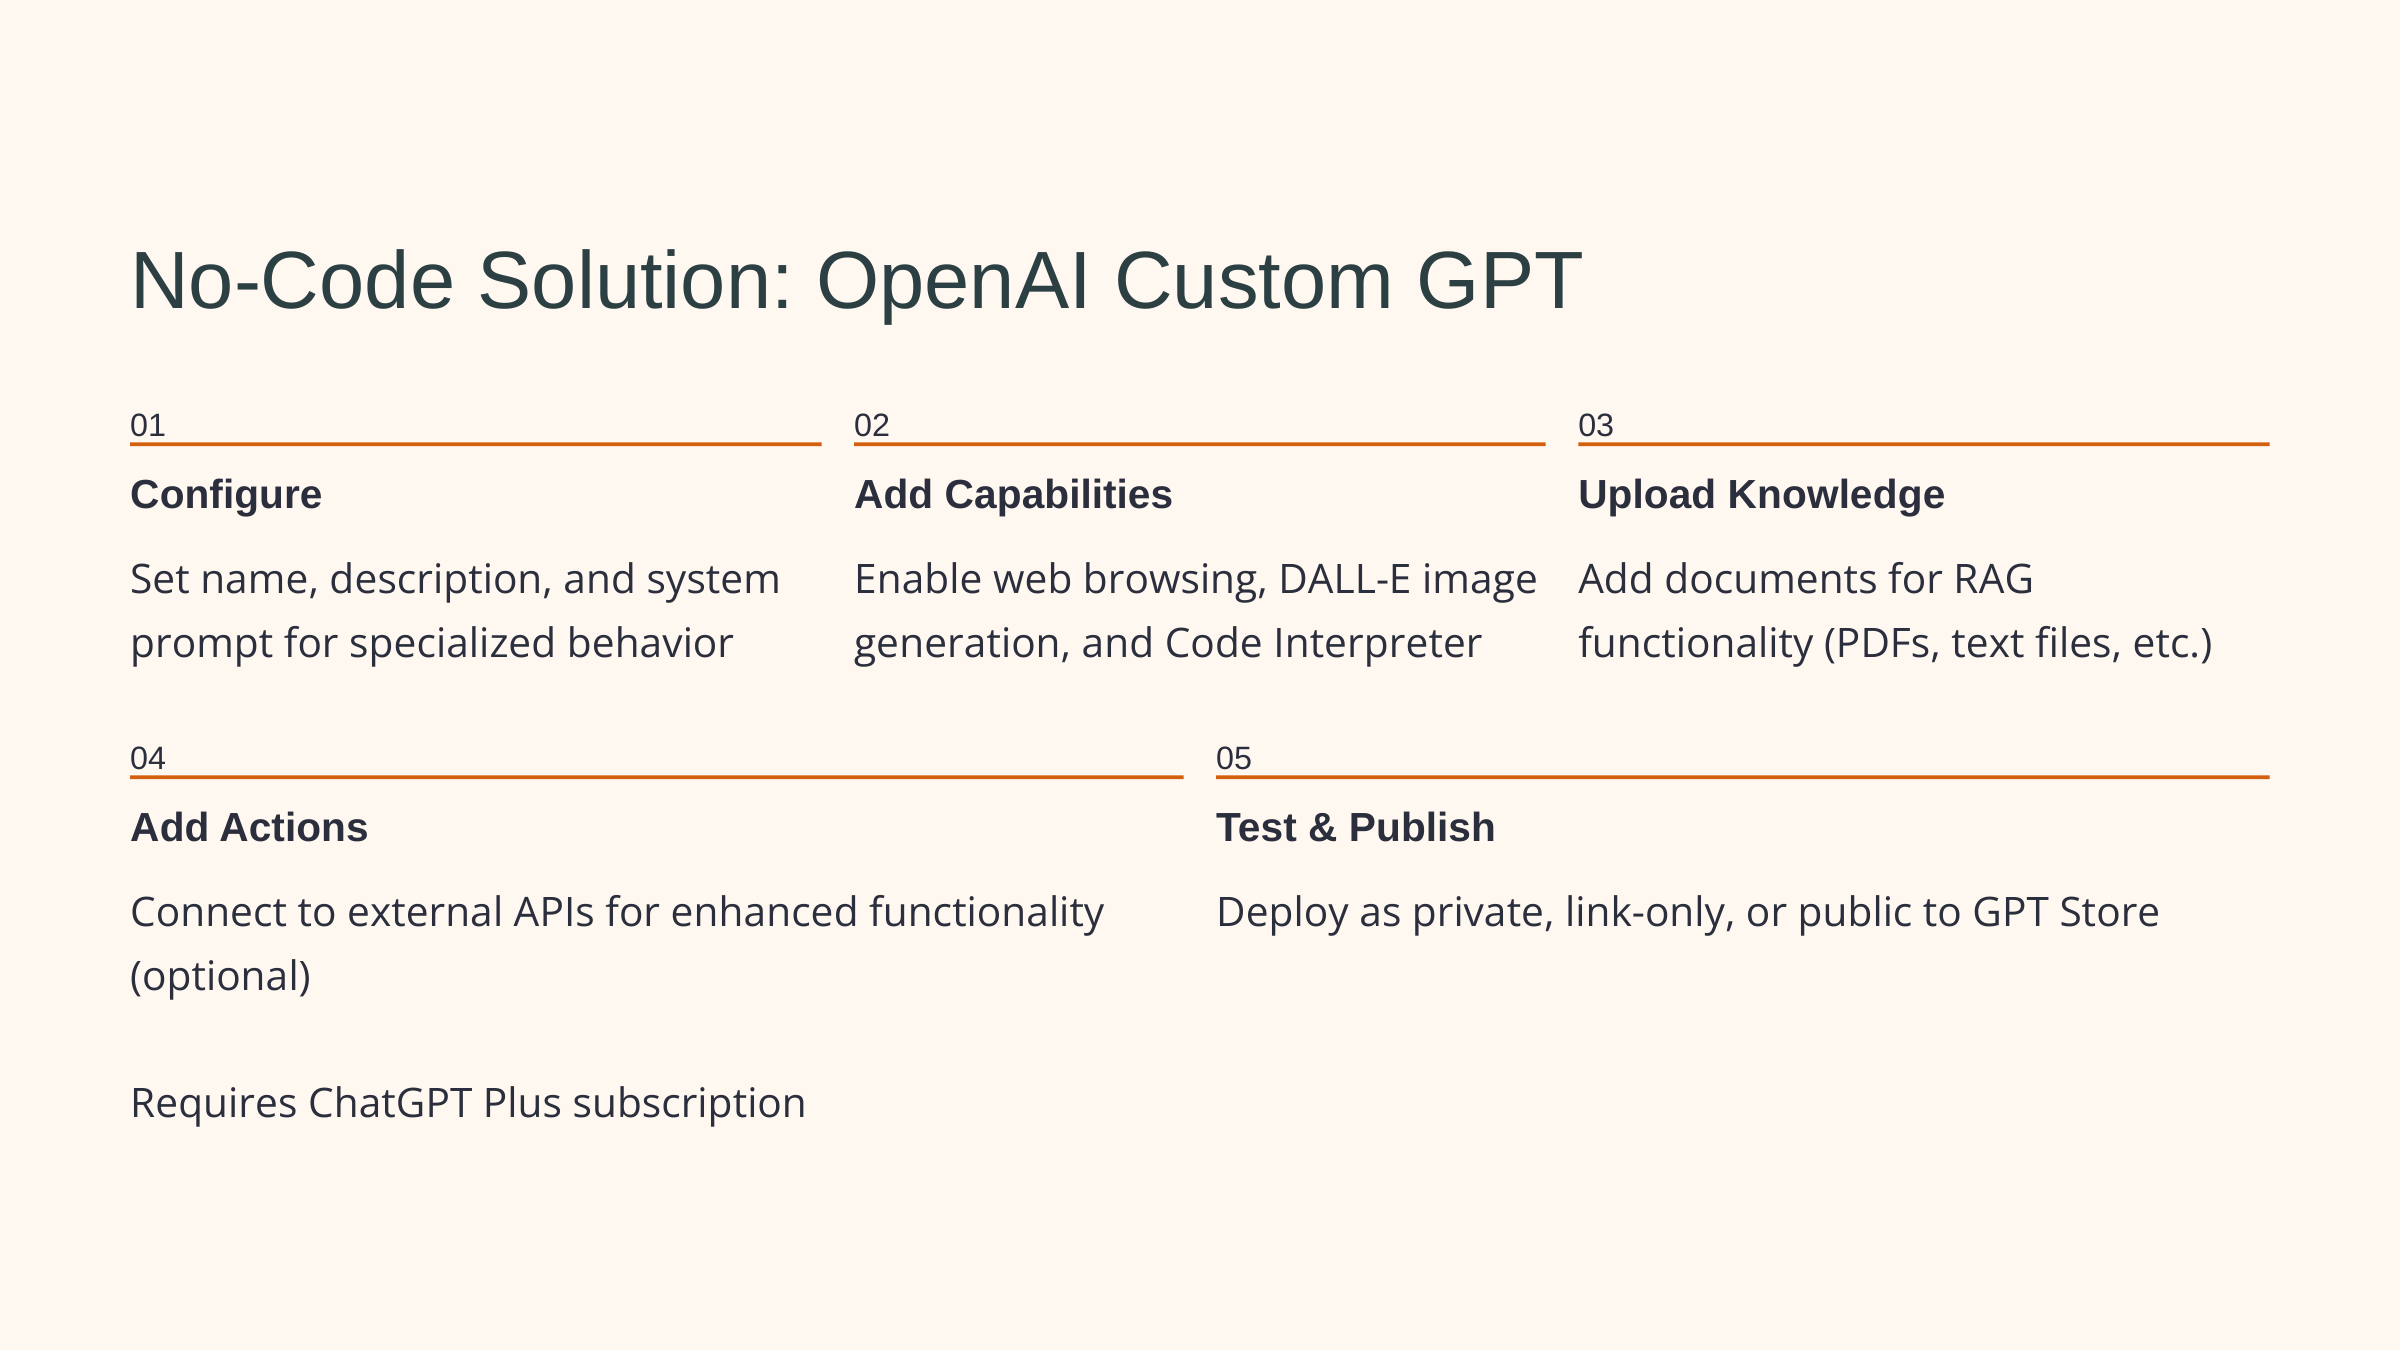

No-Code Solution: OpenAI Custom GPT
01
02
03

Configure
Add Capabilities
Upload Knowledge
Set name, description, and system prompt for specialized behavior
Enable web browsing, DALL-E image generation, and Code Interpreter
Add documents for RAG functionality (PDFs, text files, etc.)
04
05

Add Actions
Test & Publish
Connect to external APIs for enhanced functionality (optional)
Deploy as private, link-only, or public to GPT Store
Requires ChatGPT Plus subscription